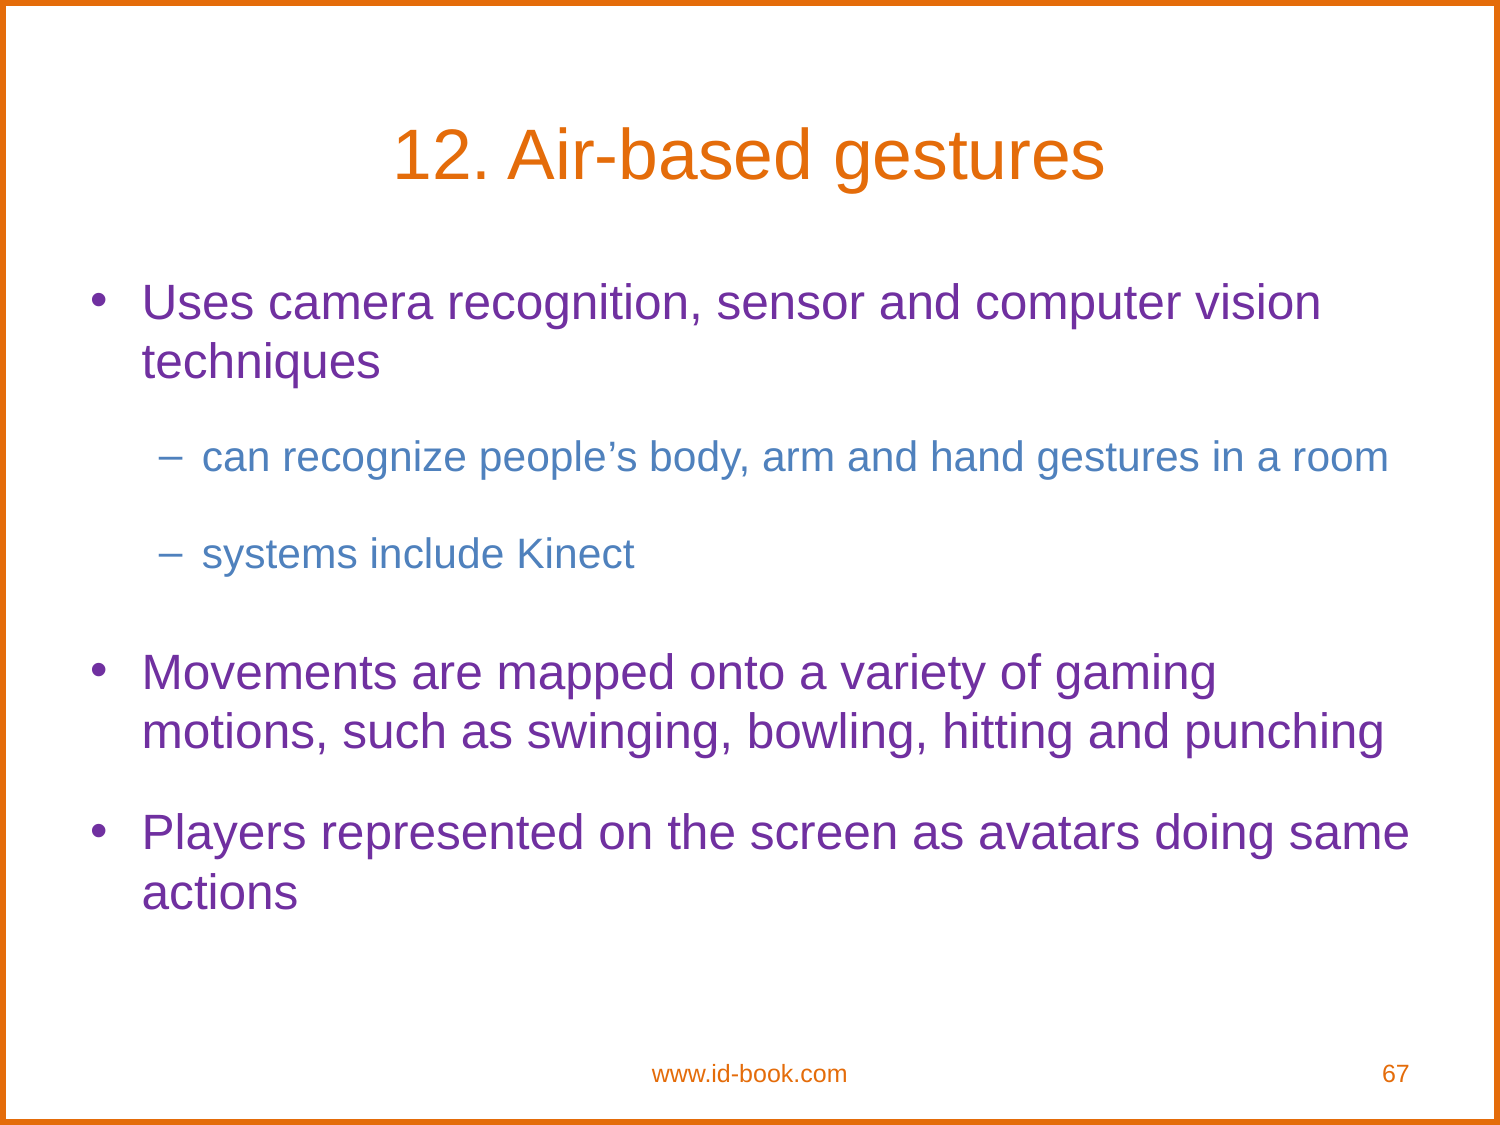

Uses camera recognition, sensor and computer vision techniques

can recognize people’s body, arm and hand gestures in a room

systems include Kinect

Movements are mapped onto a variety of gaming motions, such as swinging, bowling, hitting and punching

Players represented on the screen as avatars doing same actions
12. Air-based gestures
www.id-book.com
67